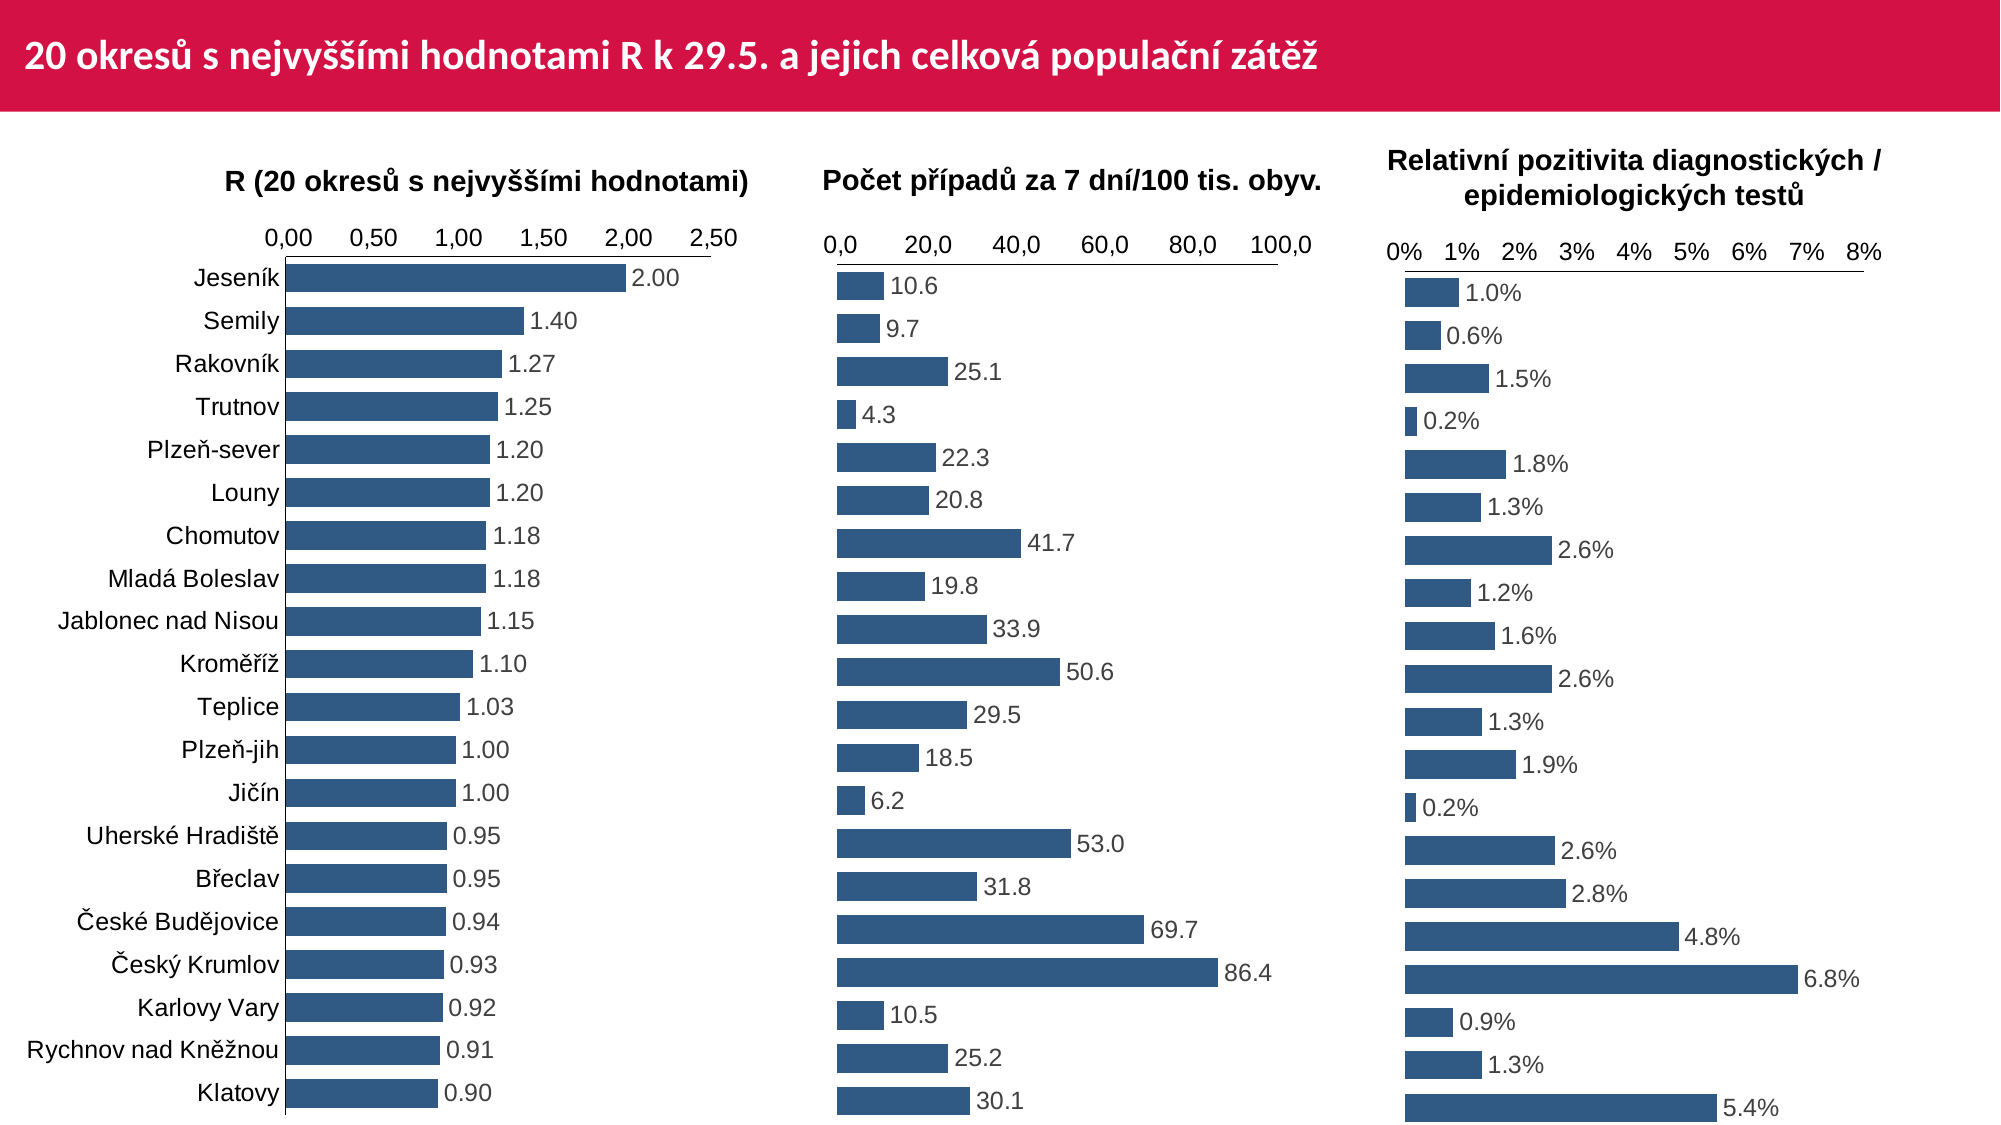

# 20 okresů s nejvyššími hodnotami R k 29.5. a jejich celková populační zátěž
Relativní pozitivita diagnostických / epidemiologických testů
Počet případů za 7 dní/100 tis. obyv.
R (20 okresů s nejvyššími hodnotami)

### Chart

| Category | Nové případy za 7 dní na 100 000 obyvatel |
|---|---|
| Jeseník | 2.0 |
| Semily | 1.4 |
| Rakovník | 1.272727272727 |
| Trutnov | 1.25 |
| Plzeň-sever | 1.2 |
| Louny | 1.2 |
| Chomutov | 1.181818181818 |
| Mladá Boleslav | 1.181818181818 |
| Jablonec nad Nisou | 1.148148148148 |
| Kroměříž | 1.104166666666 |
| Teplice | 1.027027027027 |
| Plzeň-jih | 1.0 |
| Jičín | 1.0 |
| Uherské Hradiště | 0.949367088607 |
| Břeclav | 0.948717948717 |
| České Budějovice | 0.944827586206 |
| Český Krumlov | 0.929824561403 |
| Karlovy Vary | 0.923076923076 |
| Rychnov nad Kněžnou | 0.90909090909 |
| Klatovy | 0.896551724137 |

### Chart

| Category | Nové případy za 7 dní na 100 000 obyvatel |
|---|---|
| Cheb | 10.607547269882 |
| Nymburk | 9.657836644591 |
| Rokycany | 25.1179647272 |
| Náchod | 4.25843596164 |
| Břeclav | 22.312850962551 |
| Česká Lípa | 20.842017507294 |
| Prostějov | 41.733547351524 |
| Benešov | 19.840967018207 |
| Plzeň-město | 33.867566888444 |
| Hradec Králové | 50.559975578577 |
| Přerov | 29.496235348909 |
| Šumperk | 18.536738389585 |
| Rychnov nad Kněžnou | 6.239548755833 |
| Kladno | 52.95488244016 |
| Vyškov | 31.764564482065 |
| Bruntál | 69.683929970193 |
| Brno-venkov | 86.431833007175 |
| Klatovy | 10.491895011103 |
| Jindřichův Hradec | 25.210189958781 |
| Uherské Hradiště | 30.143879053482 |

### Chart

| Category | Nové případy za 7 dní na 100 000 obyvatel |
|---|---|
| Cheb | 0.009546539379 |
| Nymburk | 0.006289308176 |
| Rokycany | 0.014734774066 |
| Náchod | 0.002244668911 |
| Břeclav | 0.017730496453 |
| Česká Lípa | 0.013343799058 |
| Prostějov | 0.025641025641 |
| Benešov | 0.011553273427 |
| Plzeň-město | 0.015701136978 |
| Hradec Králové | 0.025680534155 |
| Přerov | 0.013489208633 |
| Šumperk | 0.019354838709 |
| Rychnov nad Kněžnou | 0.002049180327 |
| Kladno | 0.026162052324 |
| Vyškov | 0.028043775649 |
| Bruntál | 0.047703180212 |
| Brno-venkov | 0.068441064638 |
| Klatovy | 0.008510638297 |
| Jindřichův Hradec | 0.013461538461 |
| Uherské Hradiště | 0.054385964912 |